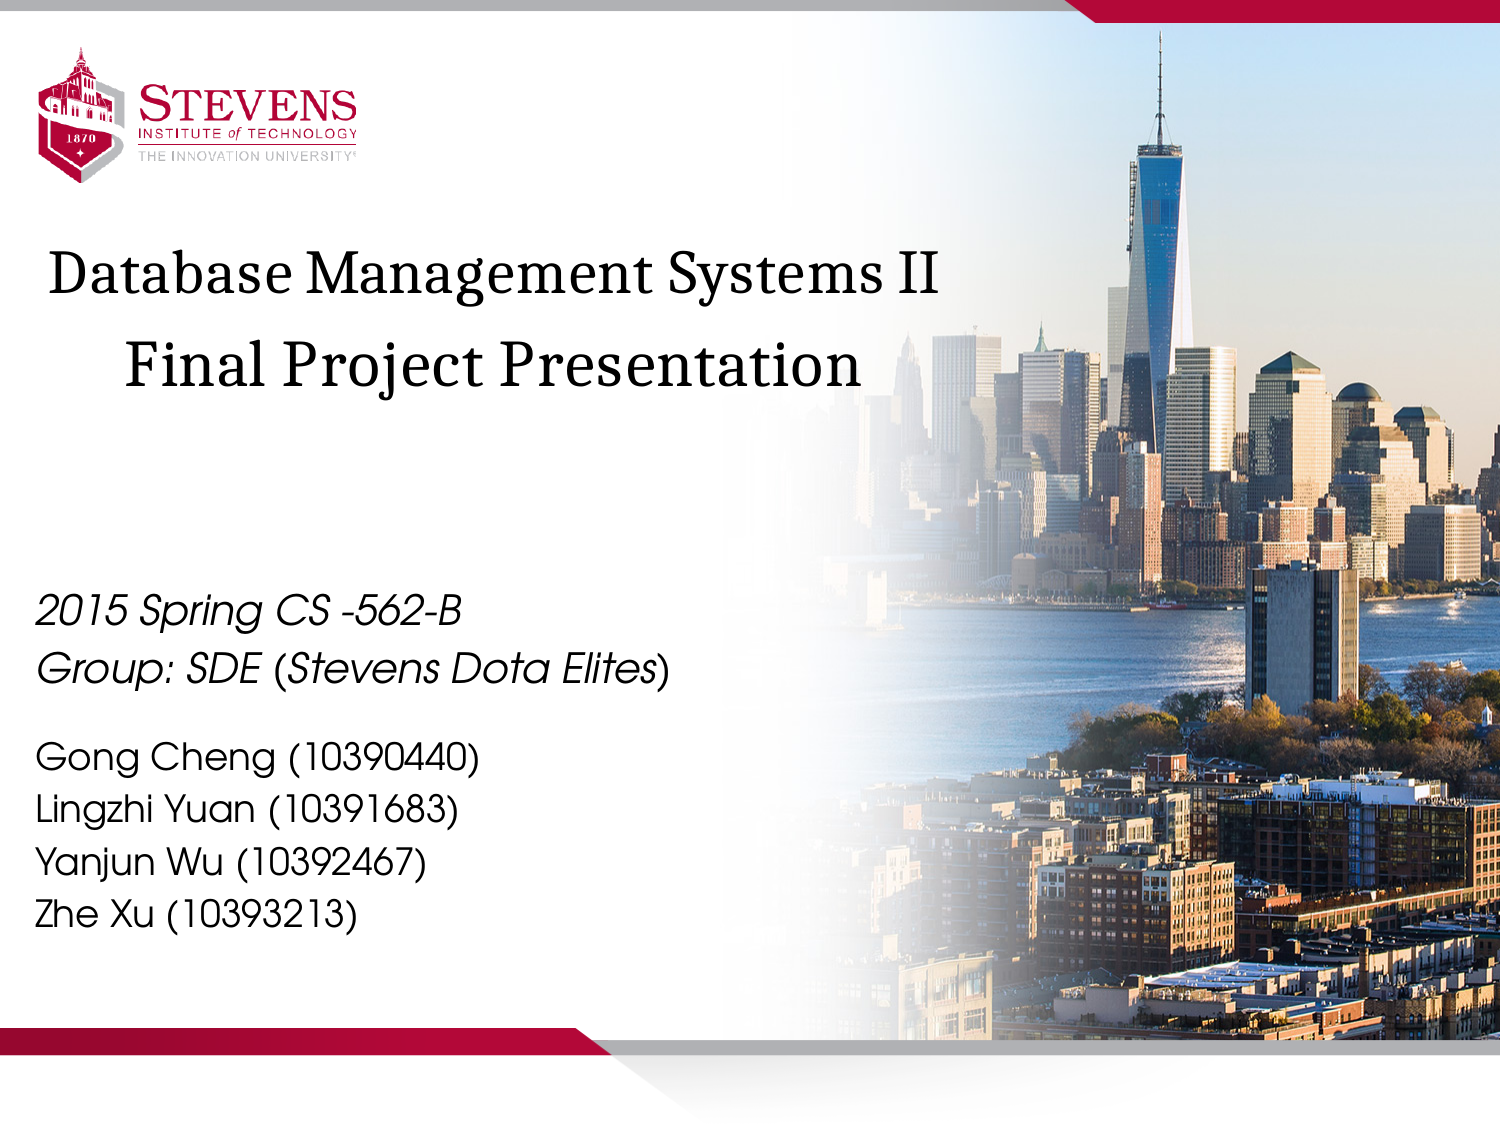

Database Management Systems II
Final Project Presentation
2015 Spring CS -562-B
Group: SDE (Stevens Dota Elites)

Gong Cheng (10390440)
Lingzhi Yuan (10391683)
Yanjun Wu (10392467)
Zhe Xu (10393213)